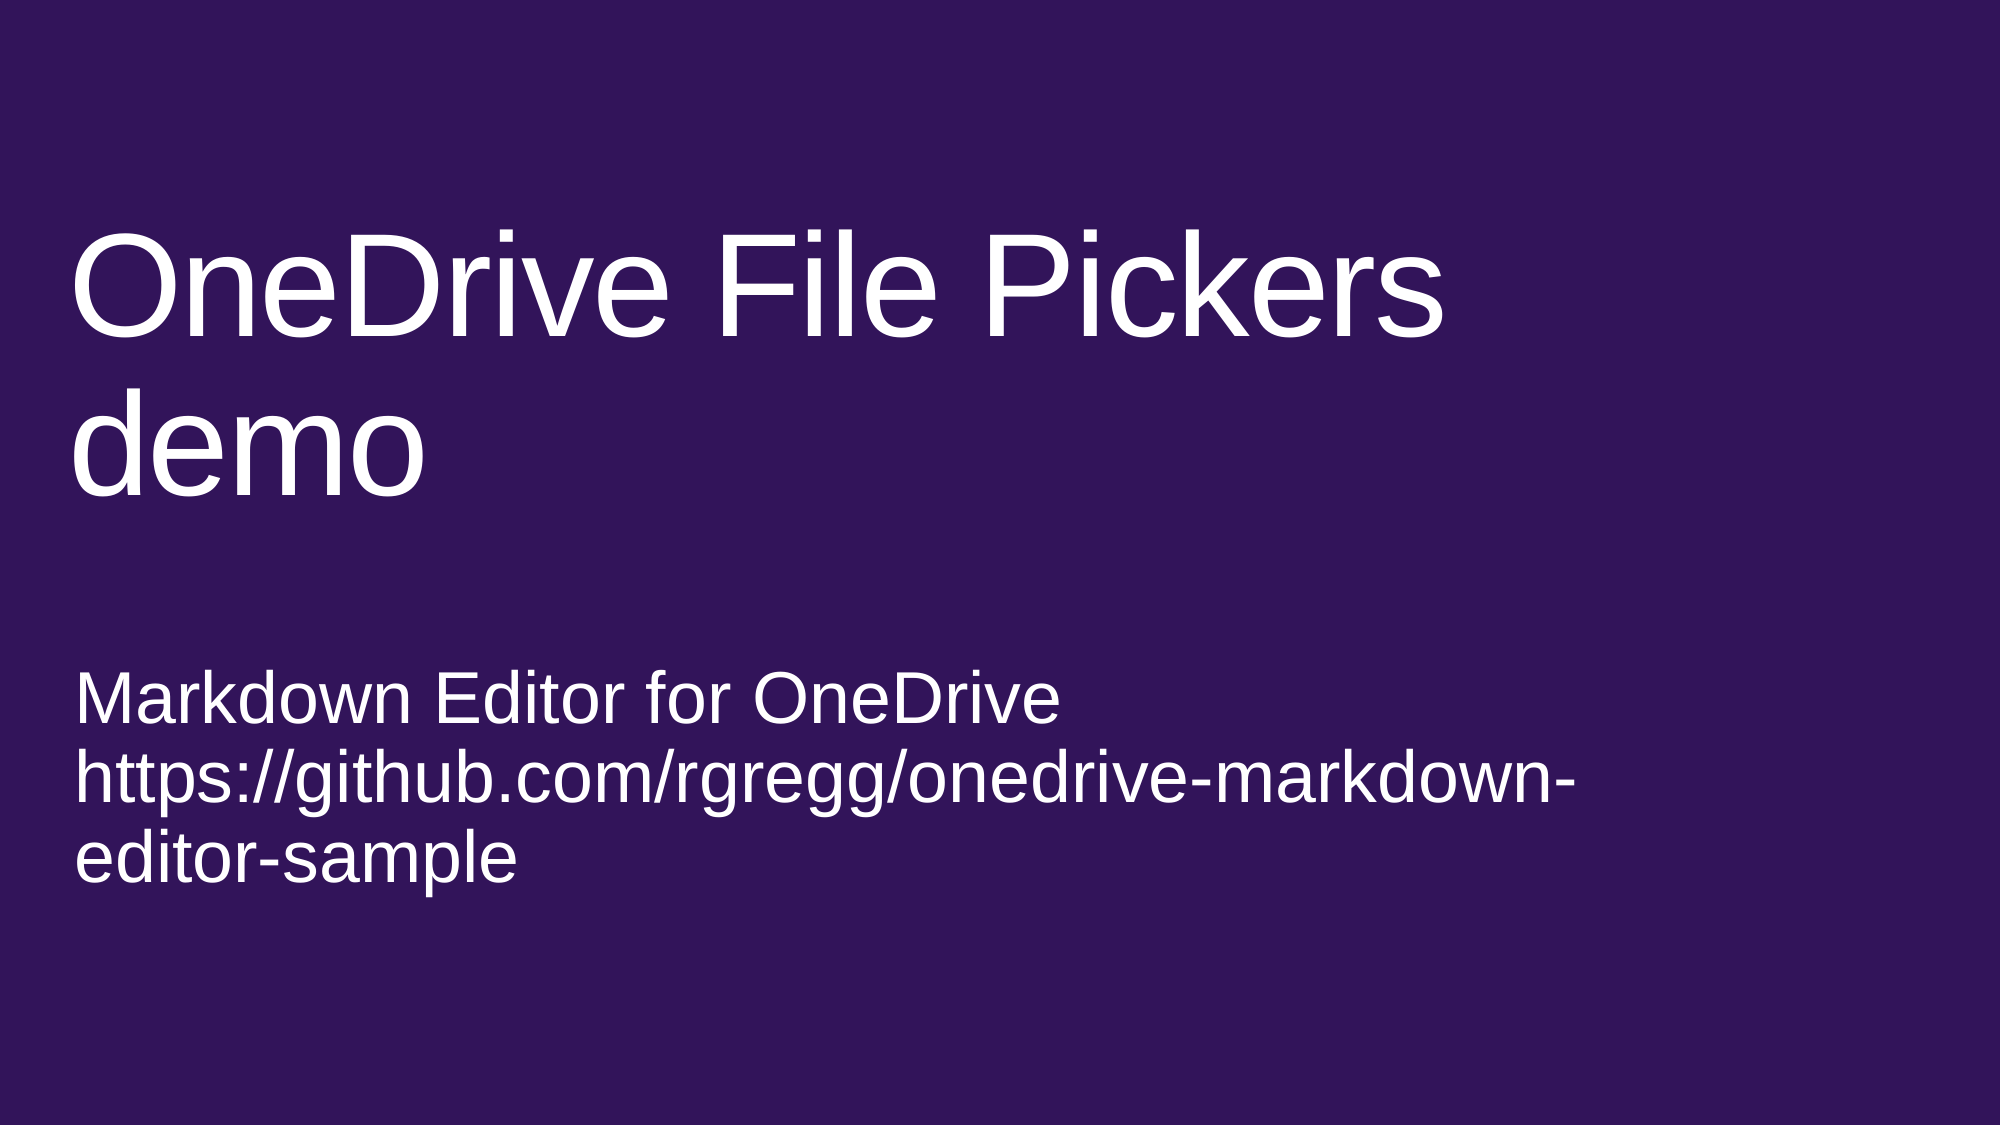

# OneDrive File Pickers demo
Markdown Editor for OneDrive
https://github.com/rgregg/onedrive-markdown-editor-sample